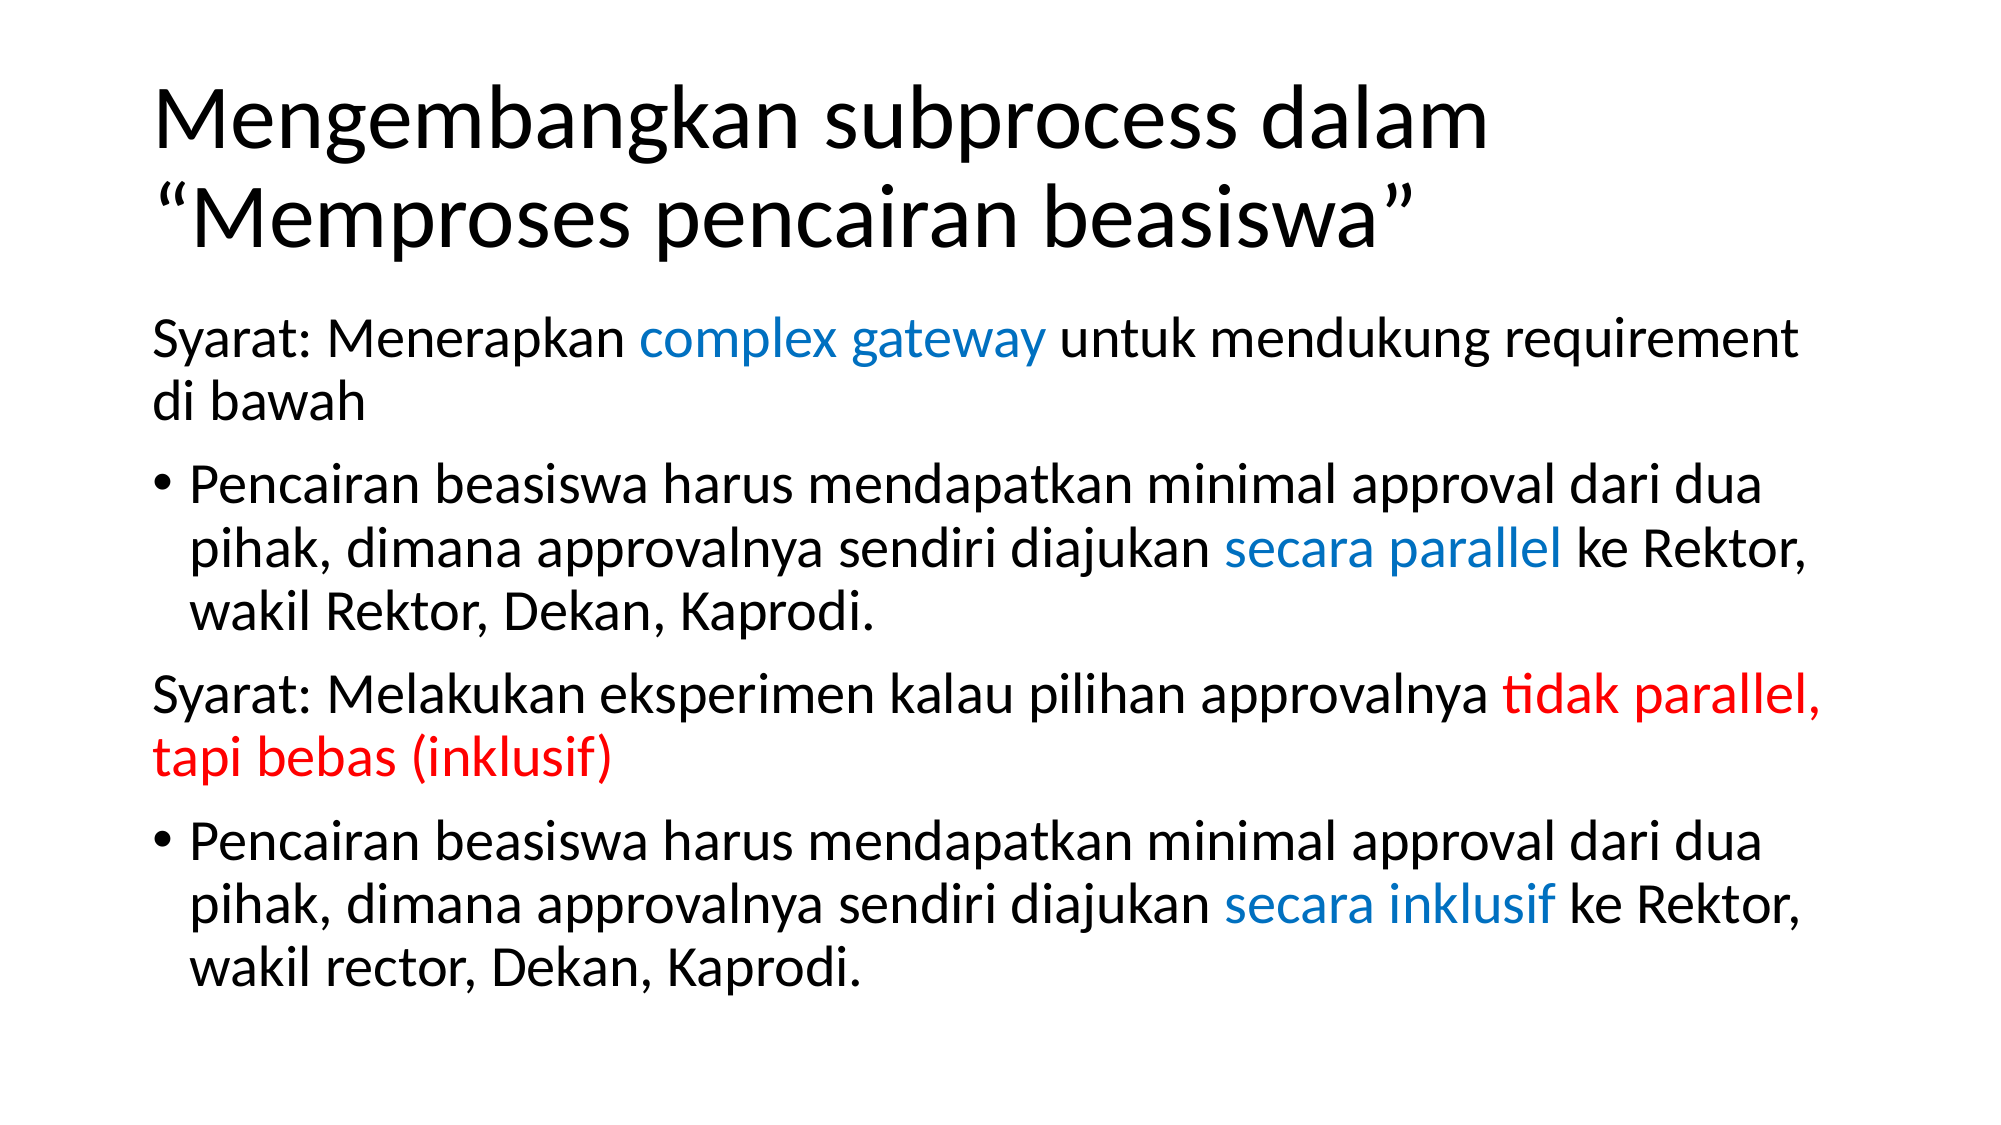

# Mengembangkan subprocess dalam “Memproses pencairan beasiswa”
Syarat: Menerapkan complex gateway untuk mendukung requirement di bawah
Pencairan beasiswa harus mendapatkan minimal approval dari dua pihak, dimana approvalnya sendiri diajukan secara parallel ke Rektor, wakil Rektor, Dekan, Kaprodi.
Syarat: Melakukan eksperimen kalau pilihan approvalnya tidak parallel, tapi bebas (inklusif)
Pencairan beasiswa harus mendapatkan minimal approval dari dua pihak, dimana approvalnya sendiri diajukan secara inklusif ke Rektor, wakil rector, Dekan, Kaprodi.